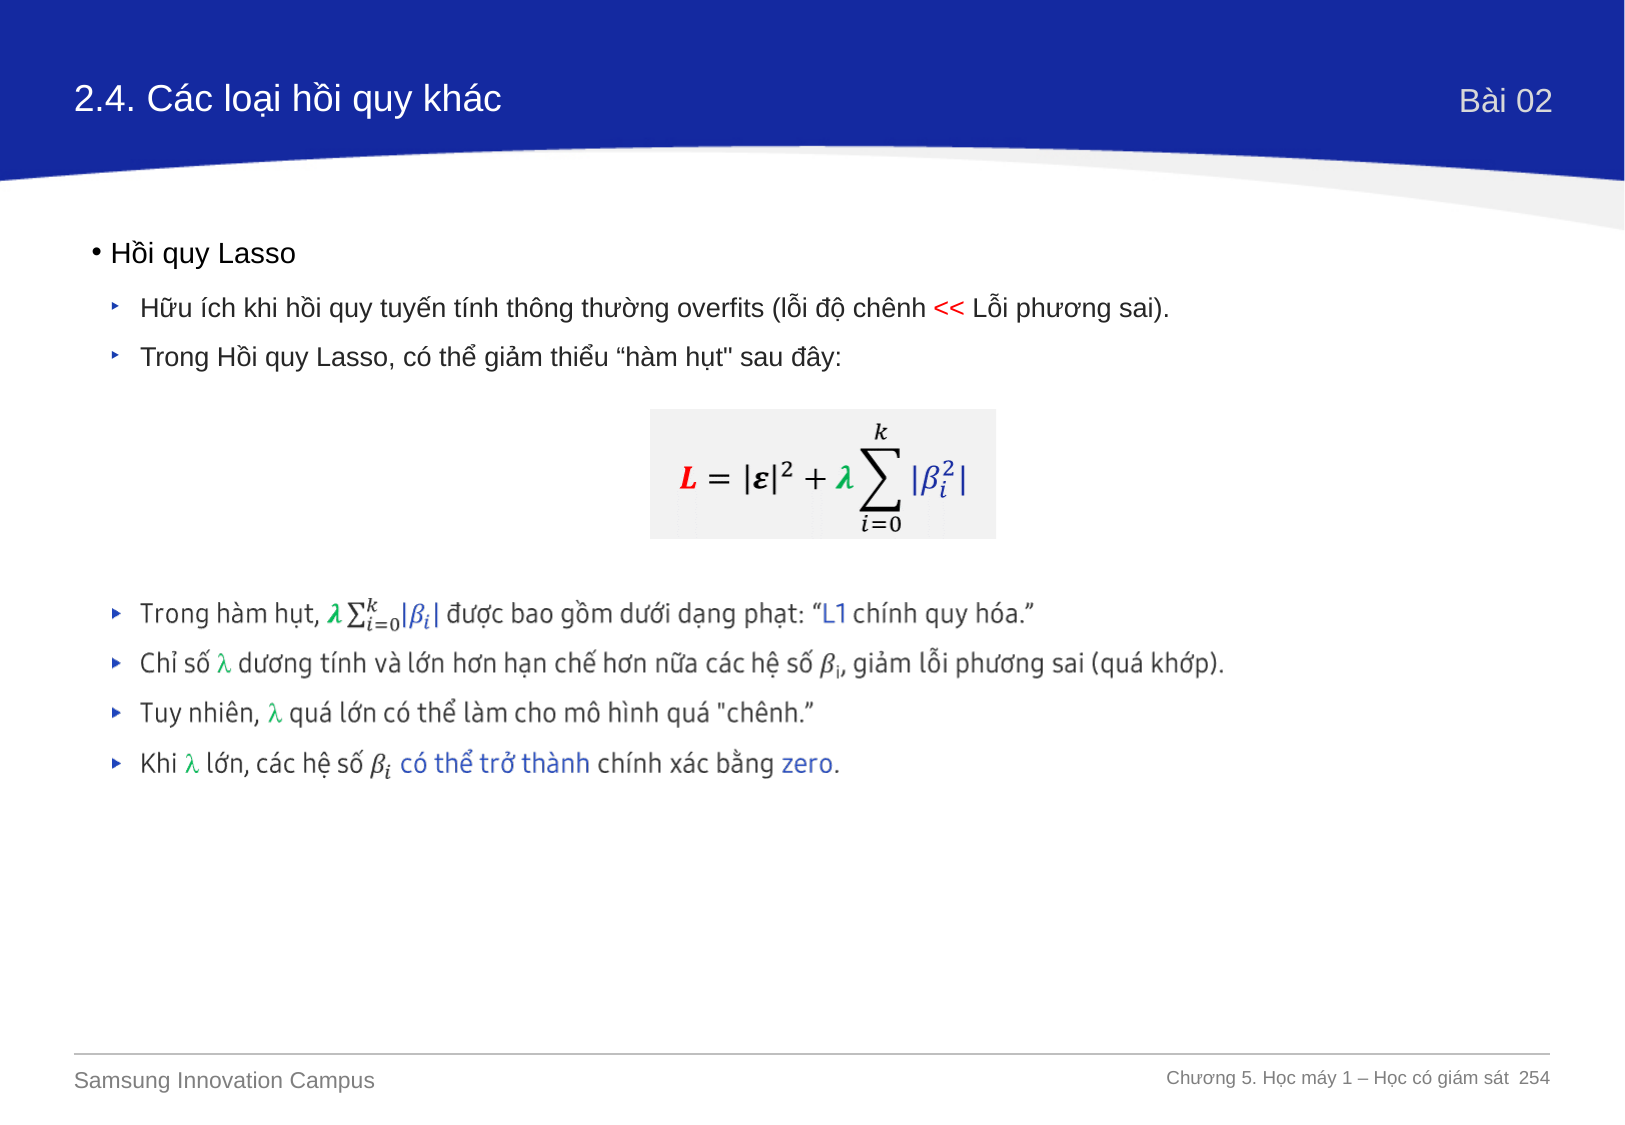

2.4. Các loại hồi quy khác
Bài 02
Hồi quy Lasso
Hữu ích khi hồi quy tuyến tính thông thường overfits (lỗi độ chênh << Lỗi phương sai).
Trong Hồi quy Lasso, có thể giảm thiểu “hàm hụt" sau đây: